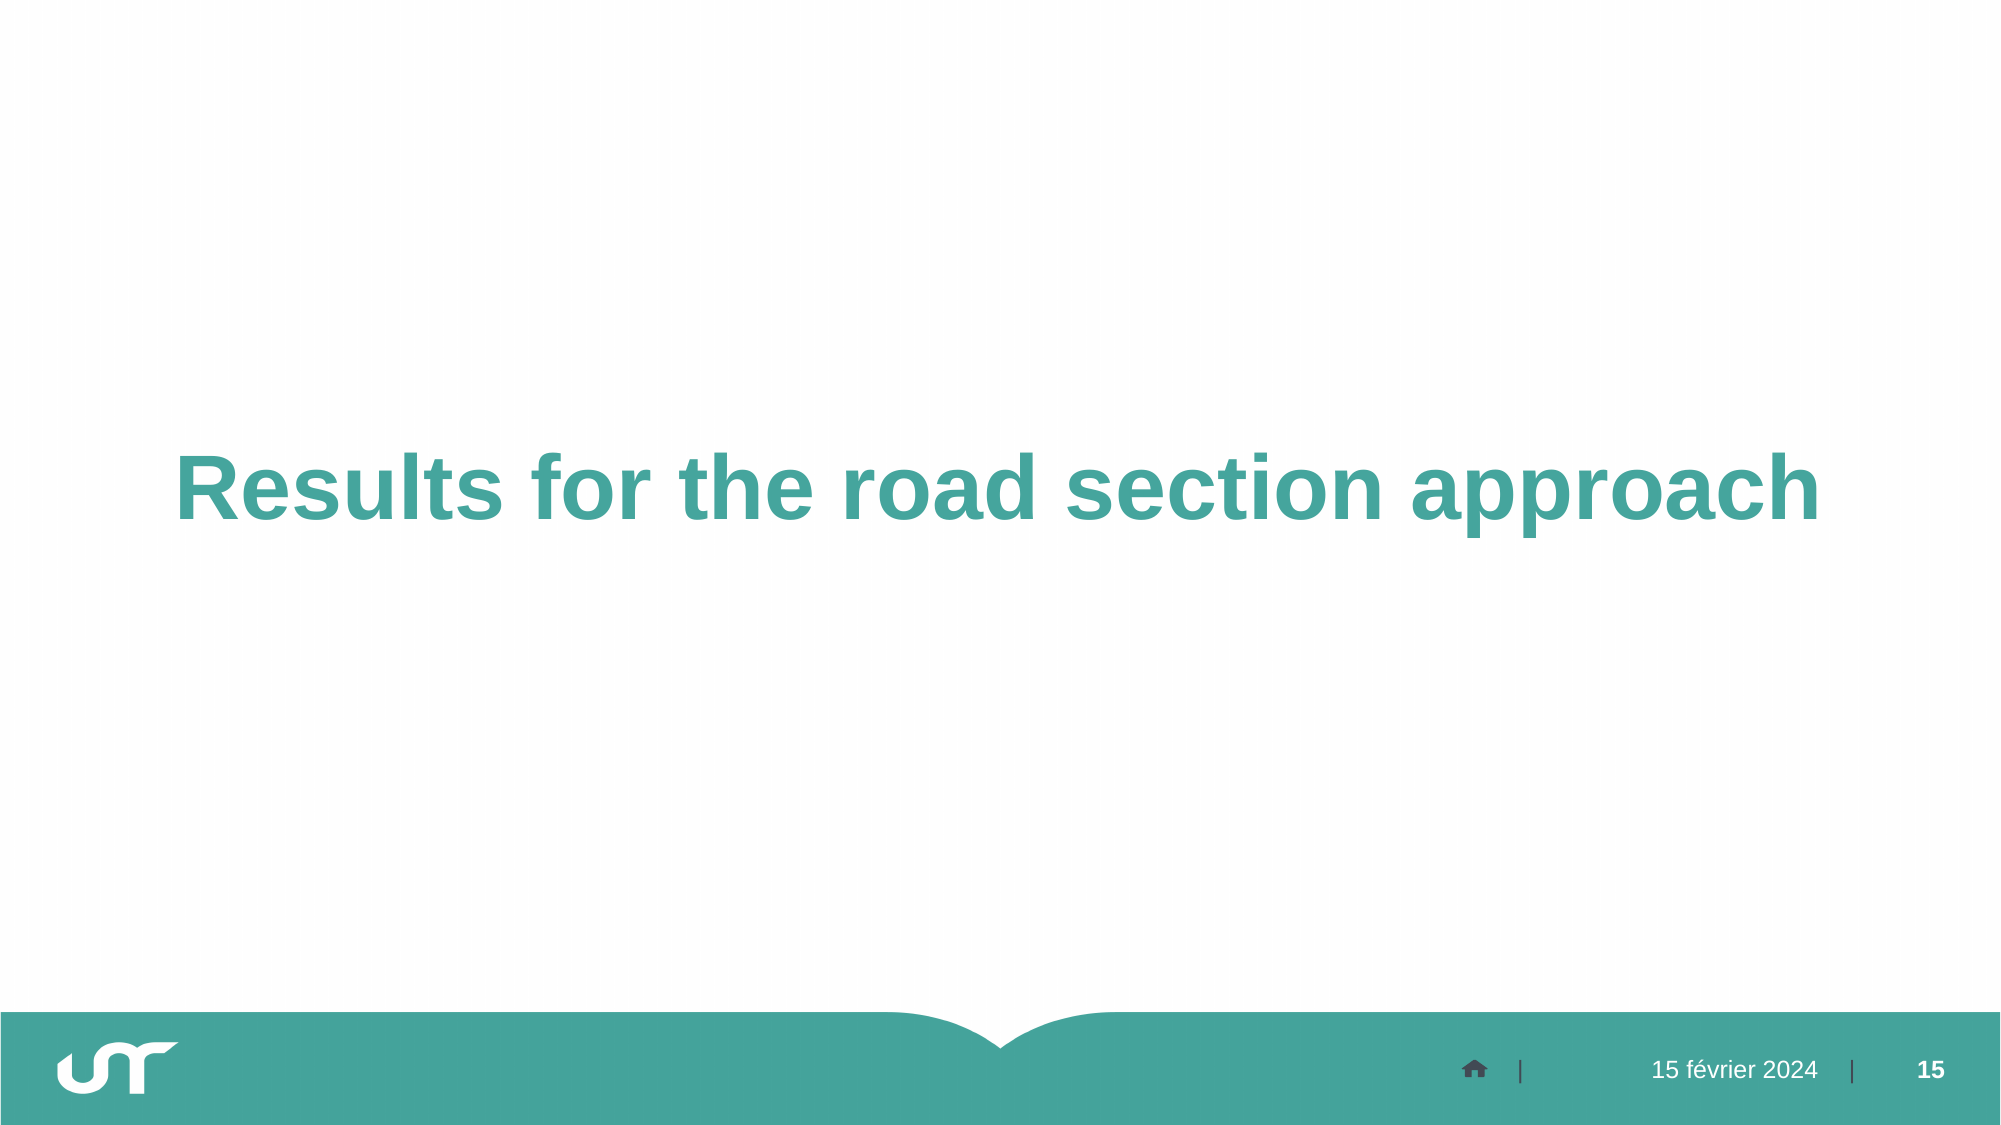

# Results for the road section approach